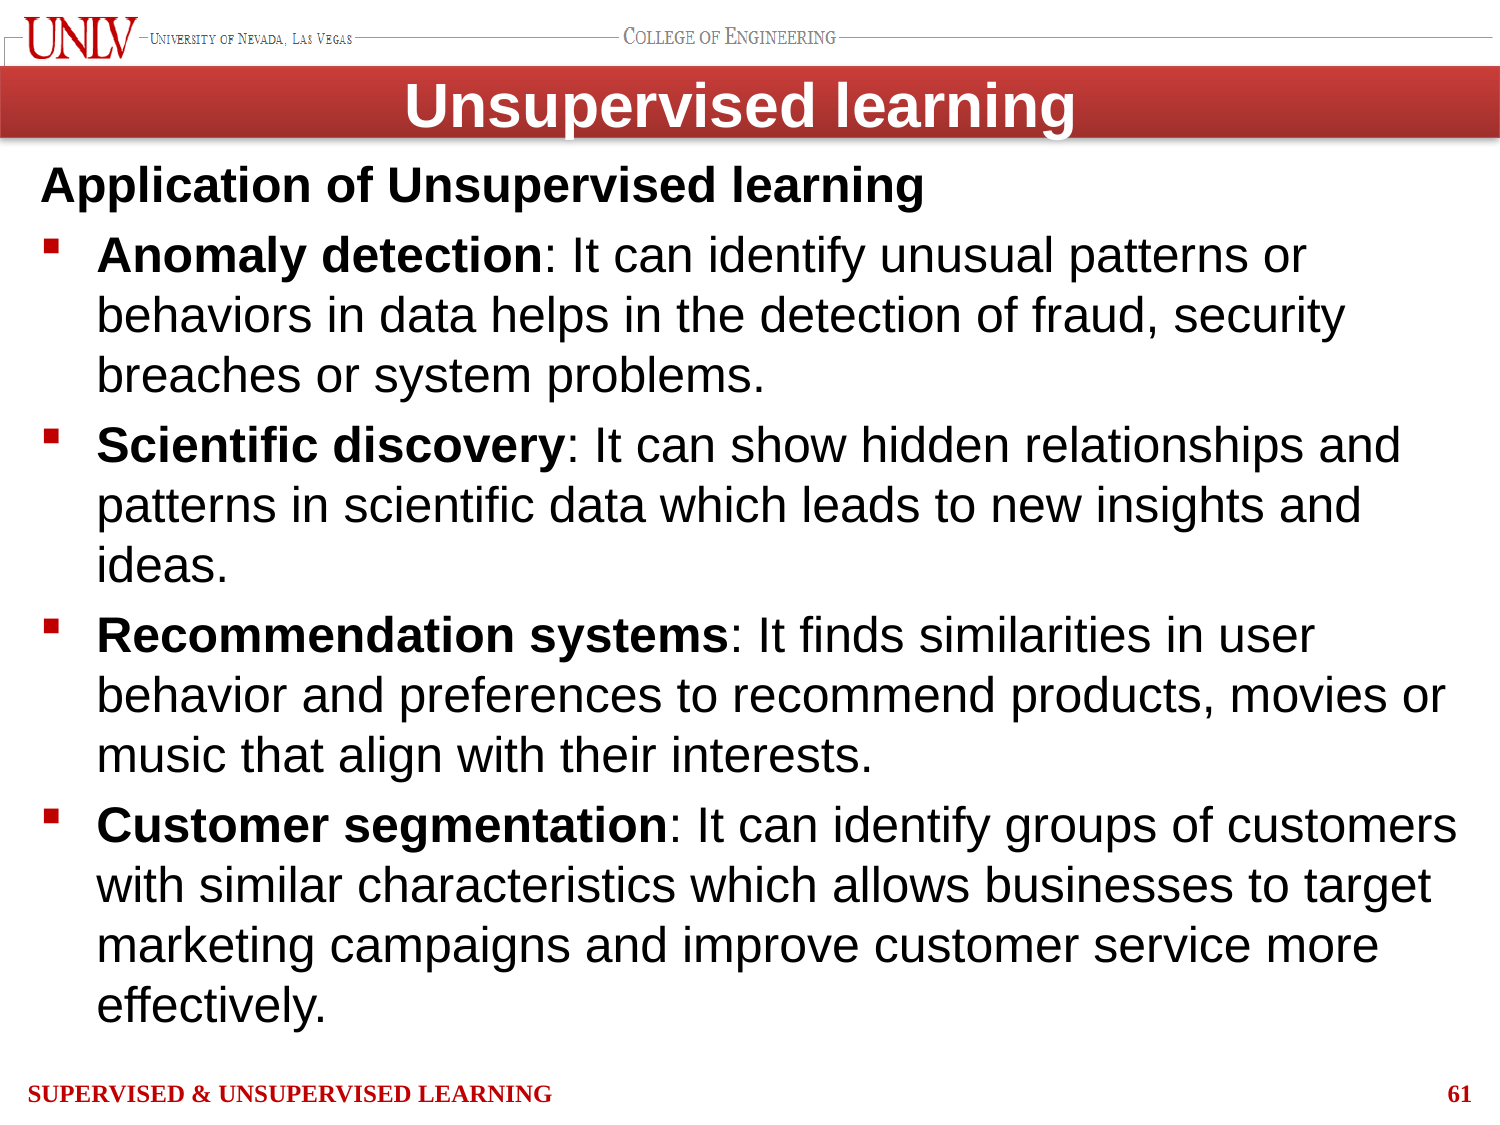

# Unsupervised learning
Application of Unsupervised learning
Anomaly detection: It can identify unusual patterns or behaviors in data helps in the detection of fraud, security breaches or system problems.
Scientific discovery: It can show hidden relationships and patterns in scientific data which leads to new insights and ideas.
Recommendation systems: It finds similarities in user behavior and preferences to recommend products, movies or music that align with their interests.
Customer segmentation: It can identify groups of customers with similar characteristics which allows businesses to target marketing campaigns and improve customer service more effectively.
Supervised & Unsupervised Learning
61